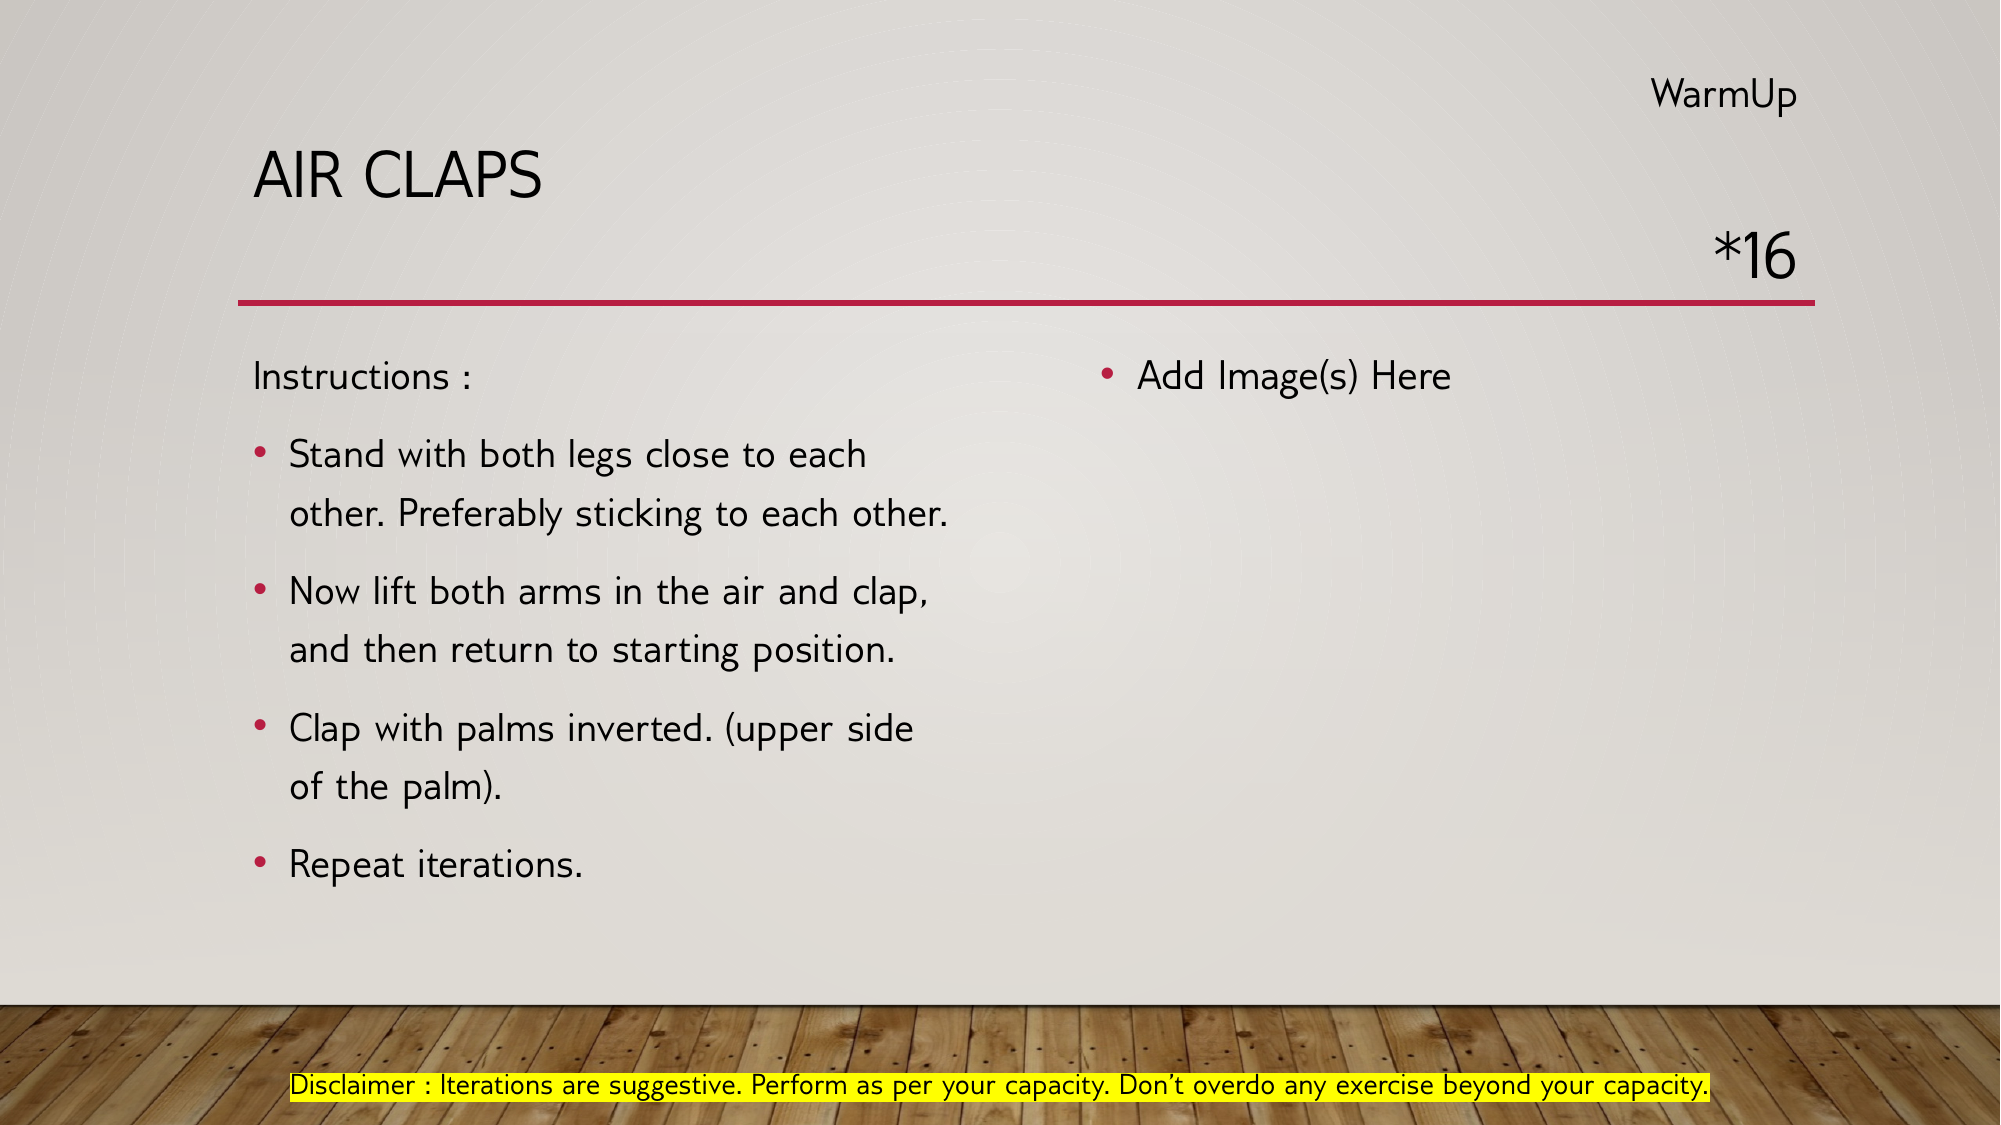

WarmUp
# Air claps
*16
Add Image(s) Here

Instructions :
Stand with both legs close to each other. Preferably sticking to each other.
Now lift both arms in the air and clap, and then return to starting position.
Clap with palms inverted. (upper side of the palm).
Repeat iterations.
Disclaimer : Iterations are suggestive. Perform as per your capacity. Don’t overdo any exercise beyond your capacity.